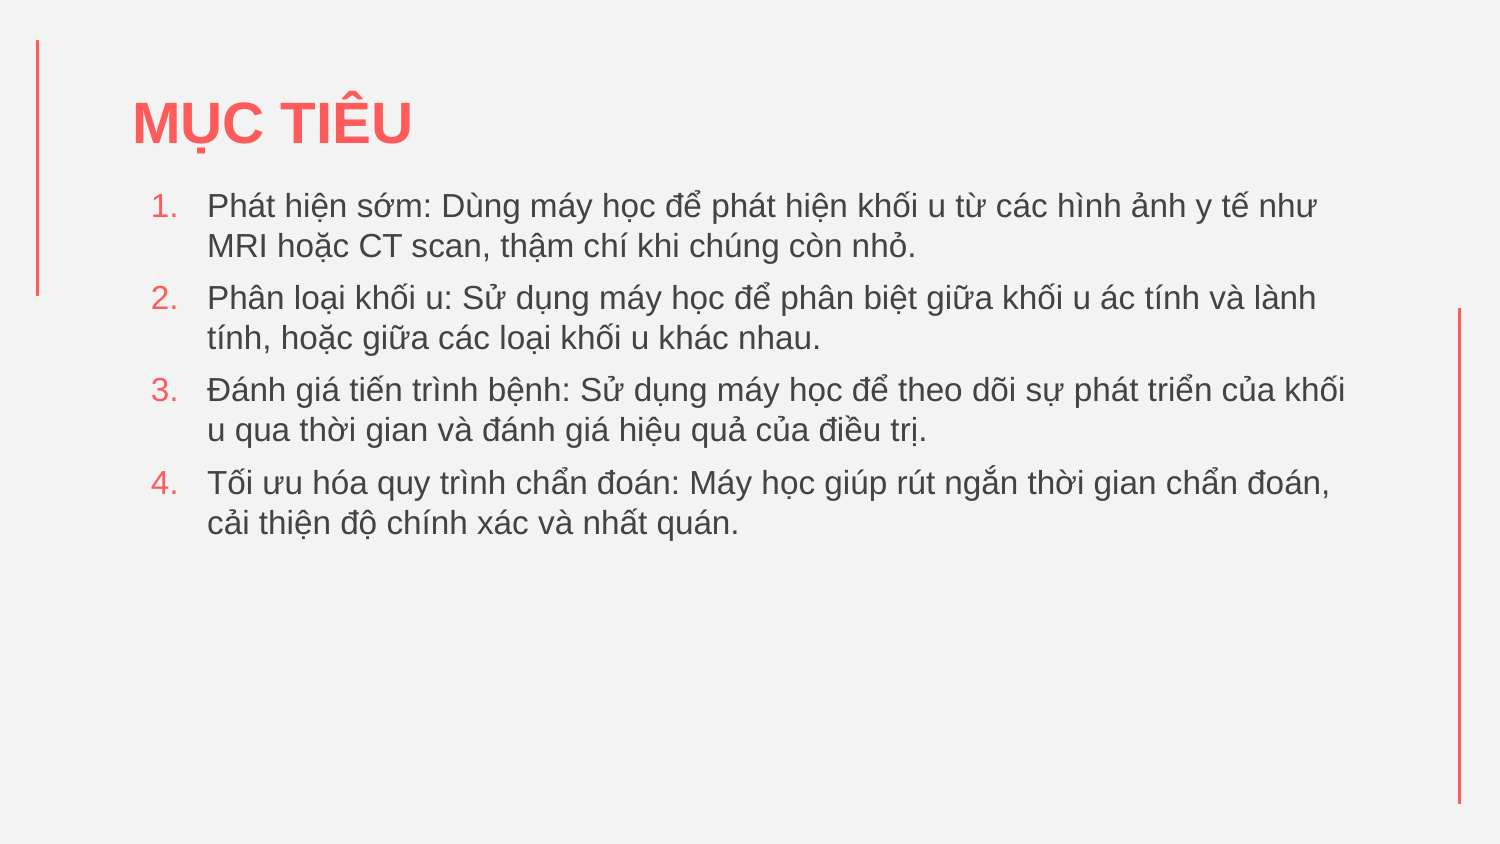

# MỤC TIÊU
Phát hiện sớm: Dùng máy học để phát hiện khối u từ các hình ảnh y tế như MRI hoặc CT scan, thậm chí khi chúng còn nhỏ.
Phân loại khối u: Sử dụng máy học để phân biệt giữa khối u ác tính và lành tính, hoặc giữa các loại khối u khác nhau.
Đánh giá tiến trình bệnh: Sử dụng máy học để theo dõi sự phát triển của khối u qua thời gian và đánh giá hiệu quả của điều trị.
Tối ưu hóa quy trình chẩn đoán: Máy học giúp rút ngắn thời gian chẩn đoán, cải thiện độ chính xác và nhất quán.